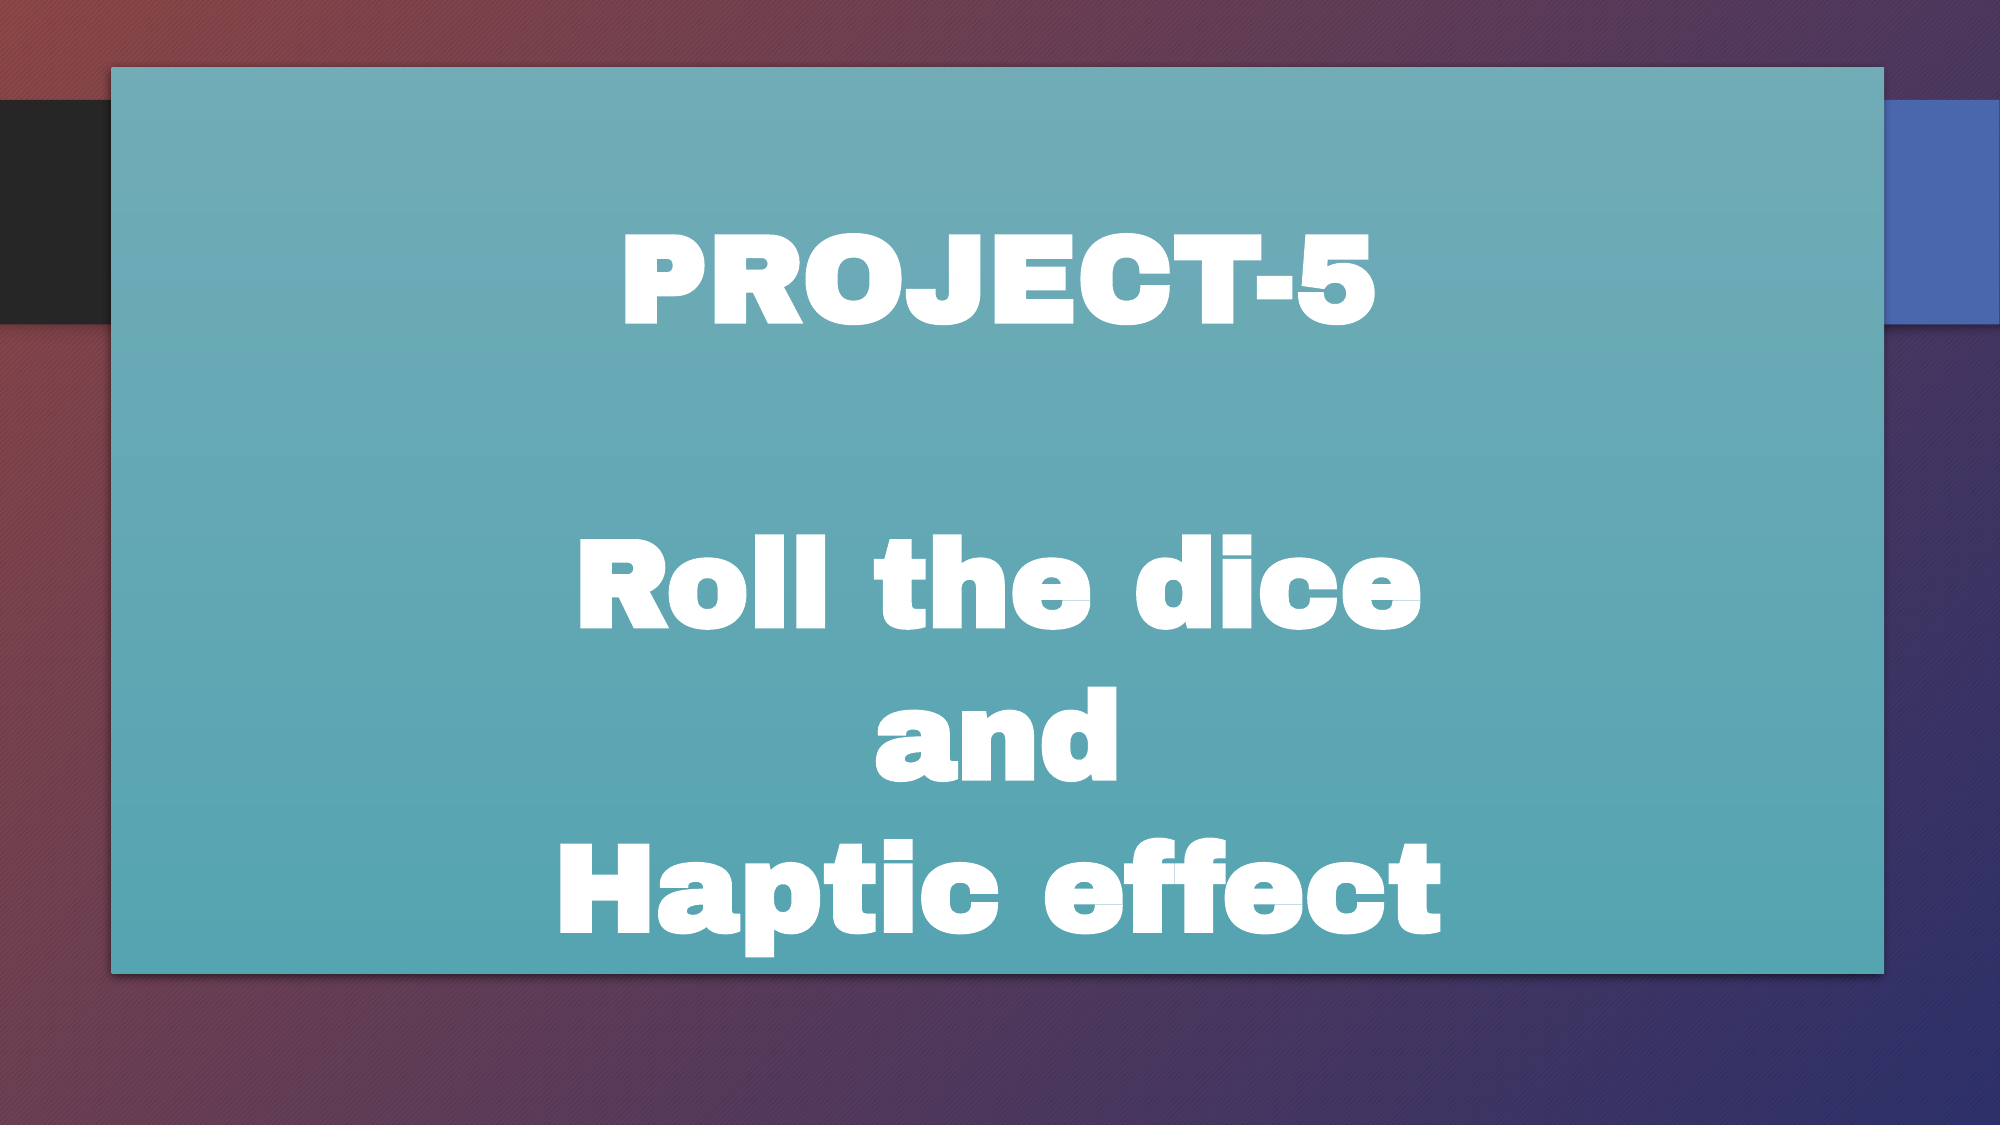

PROJECT-5

Roll the dice
 and
Haptic effect
#